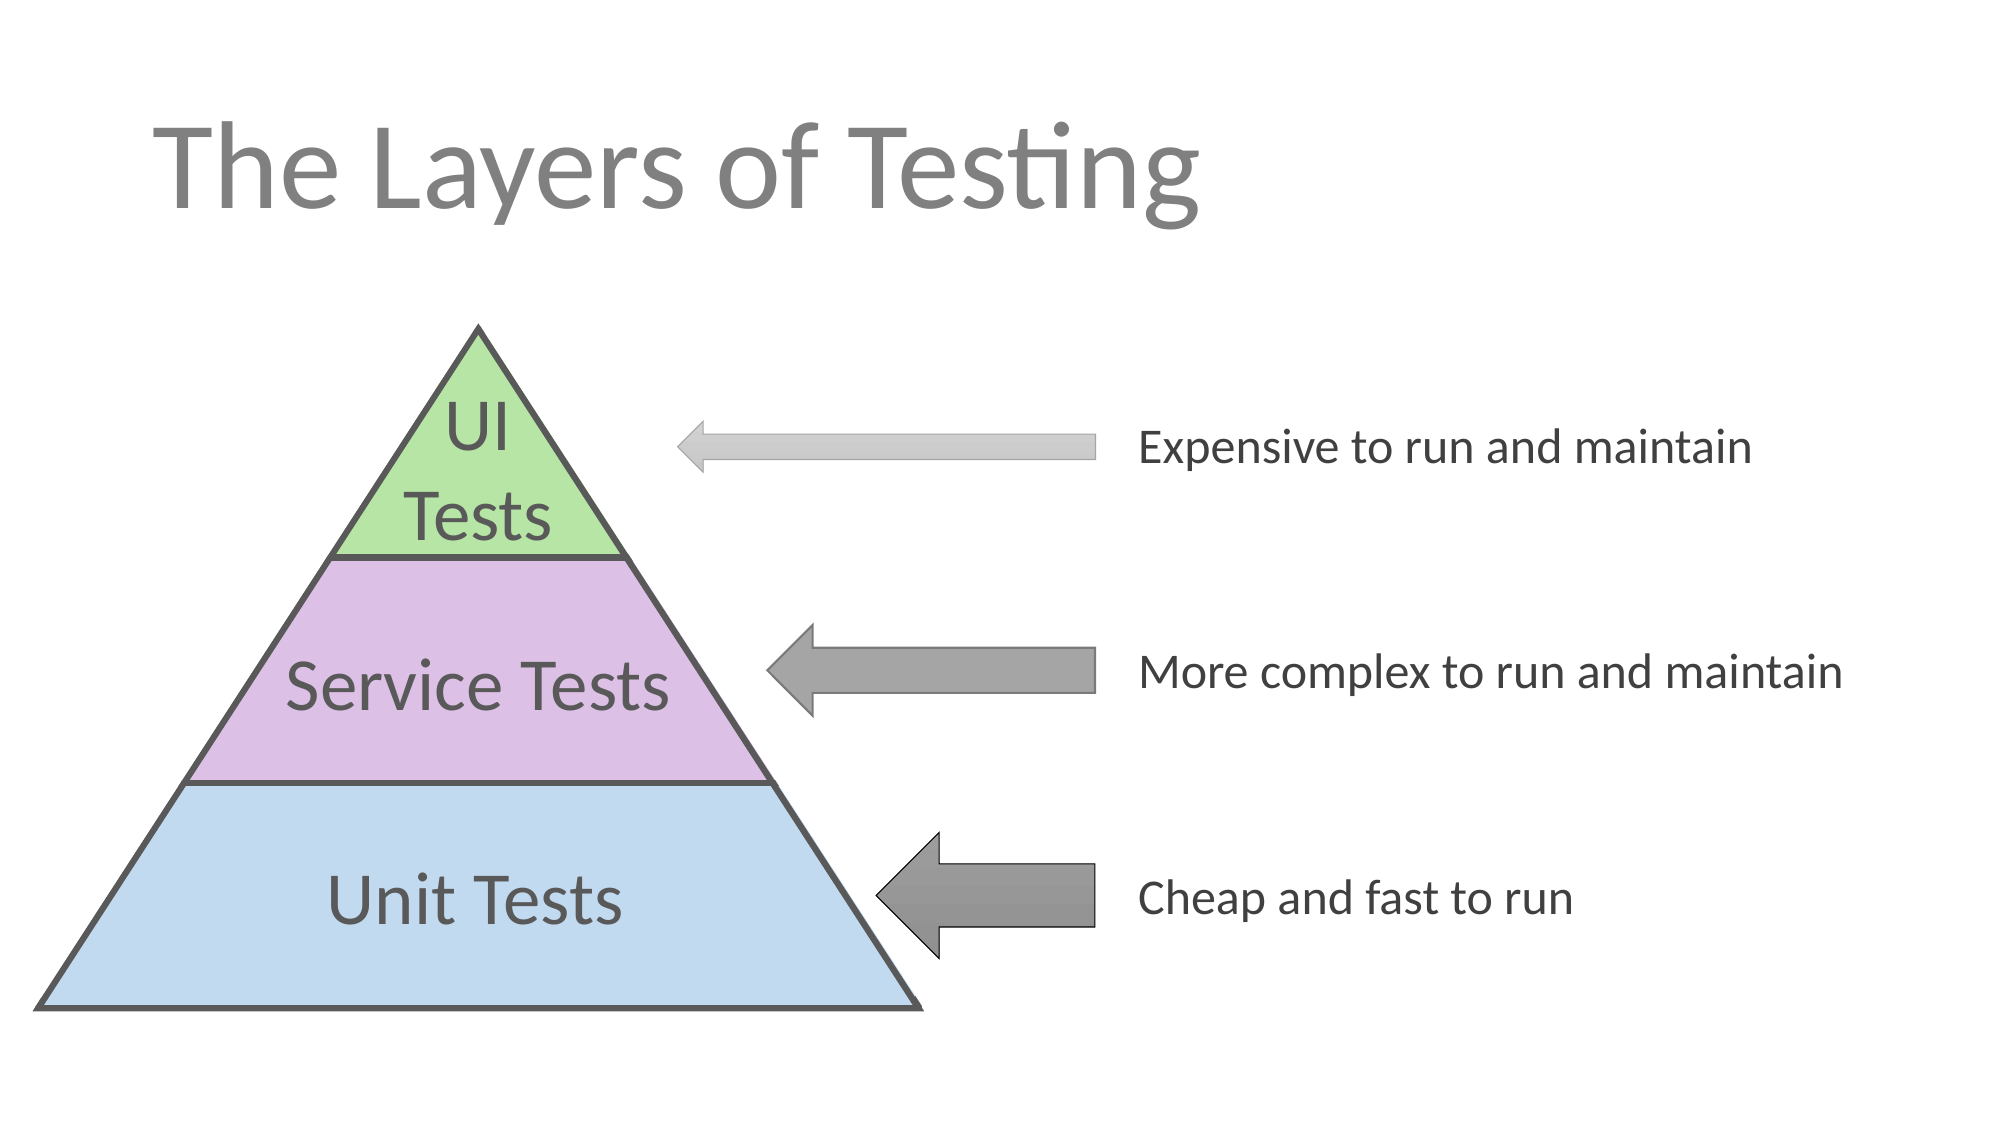

# The Layers of Testing

UI
Tests
Expensive to run and maintain

Service Tests
More complex to run and maintain

Unit Tests
Cheap and fast to run